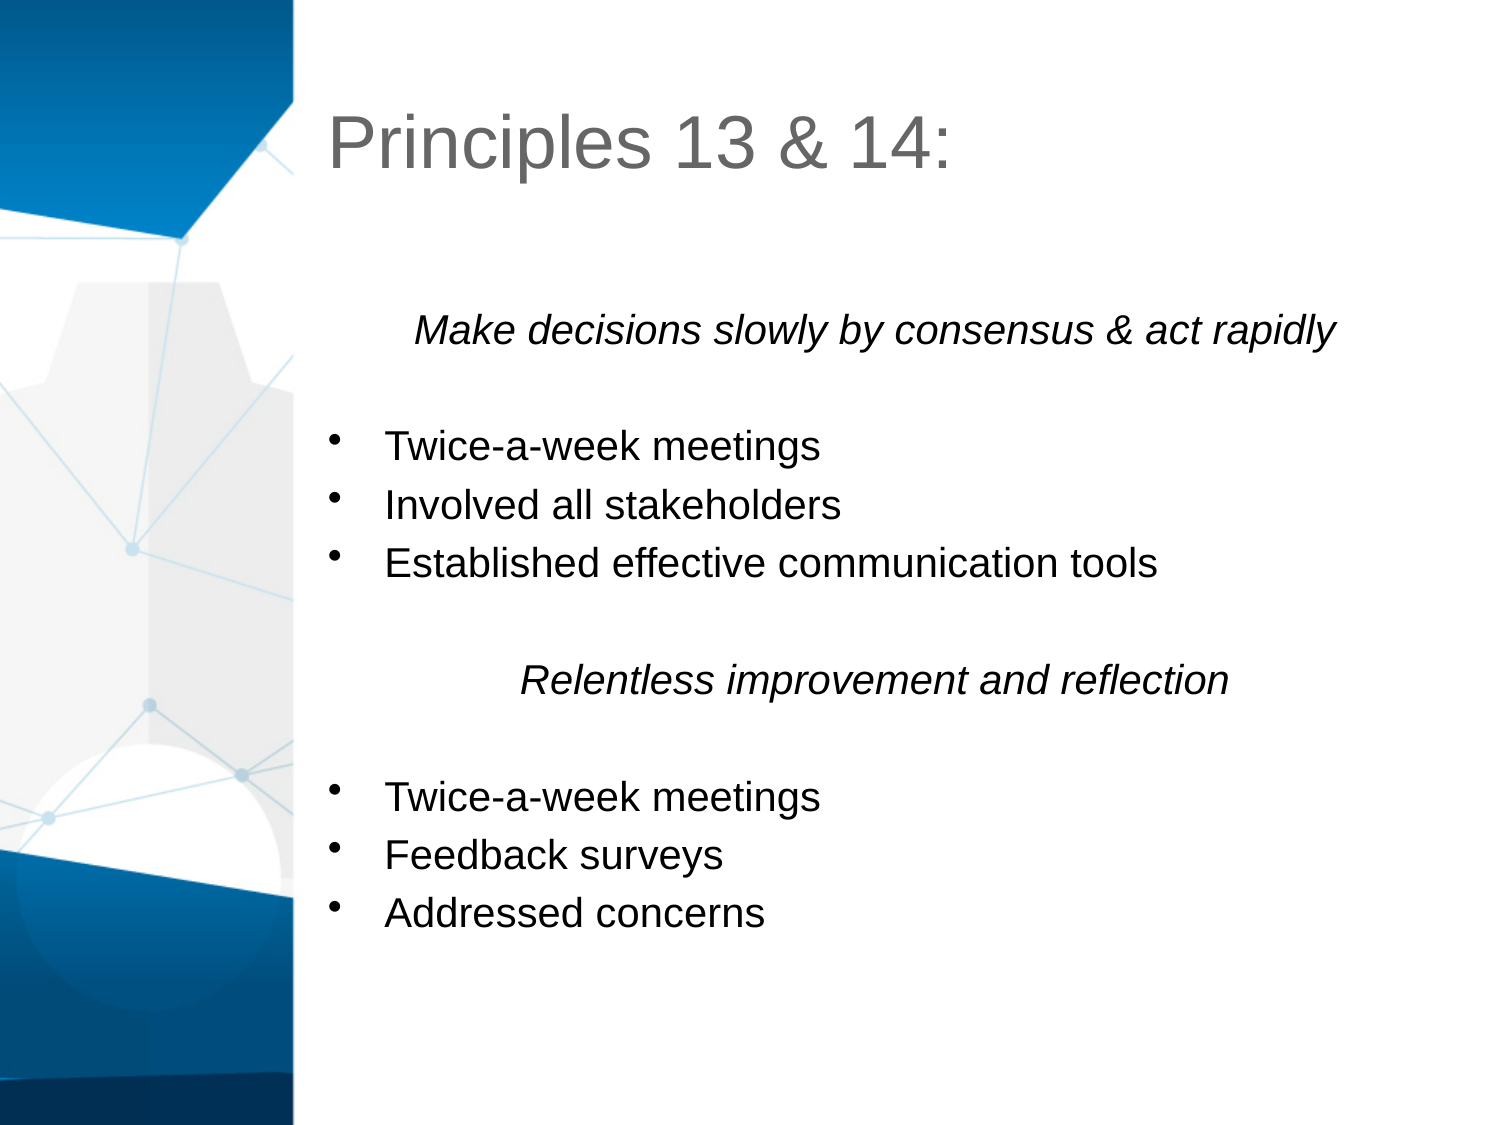

# Principles 13 & 14:
Make decisions slowly by consensus & act rapidly

Twice-a-week meetings
Involved all stakeholders
Established effective communication tools

Relentless improvement and reflection

Twice-a-week meetings
Feedback surveys
Addressed concerns